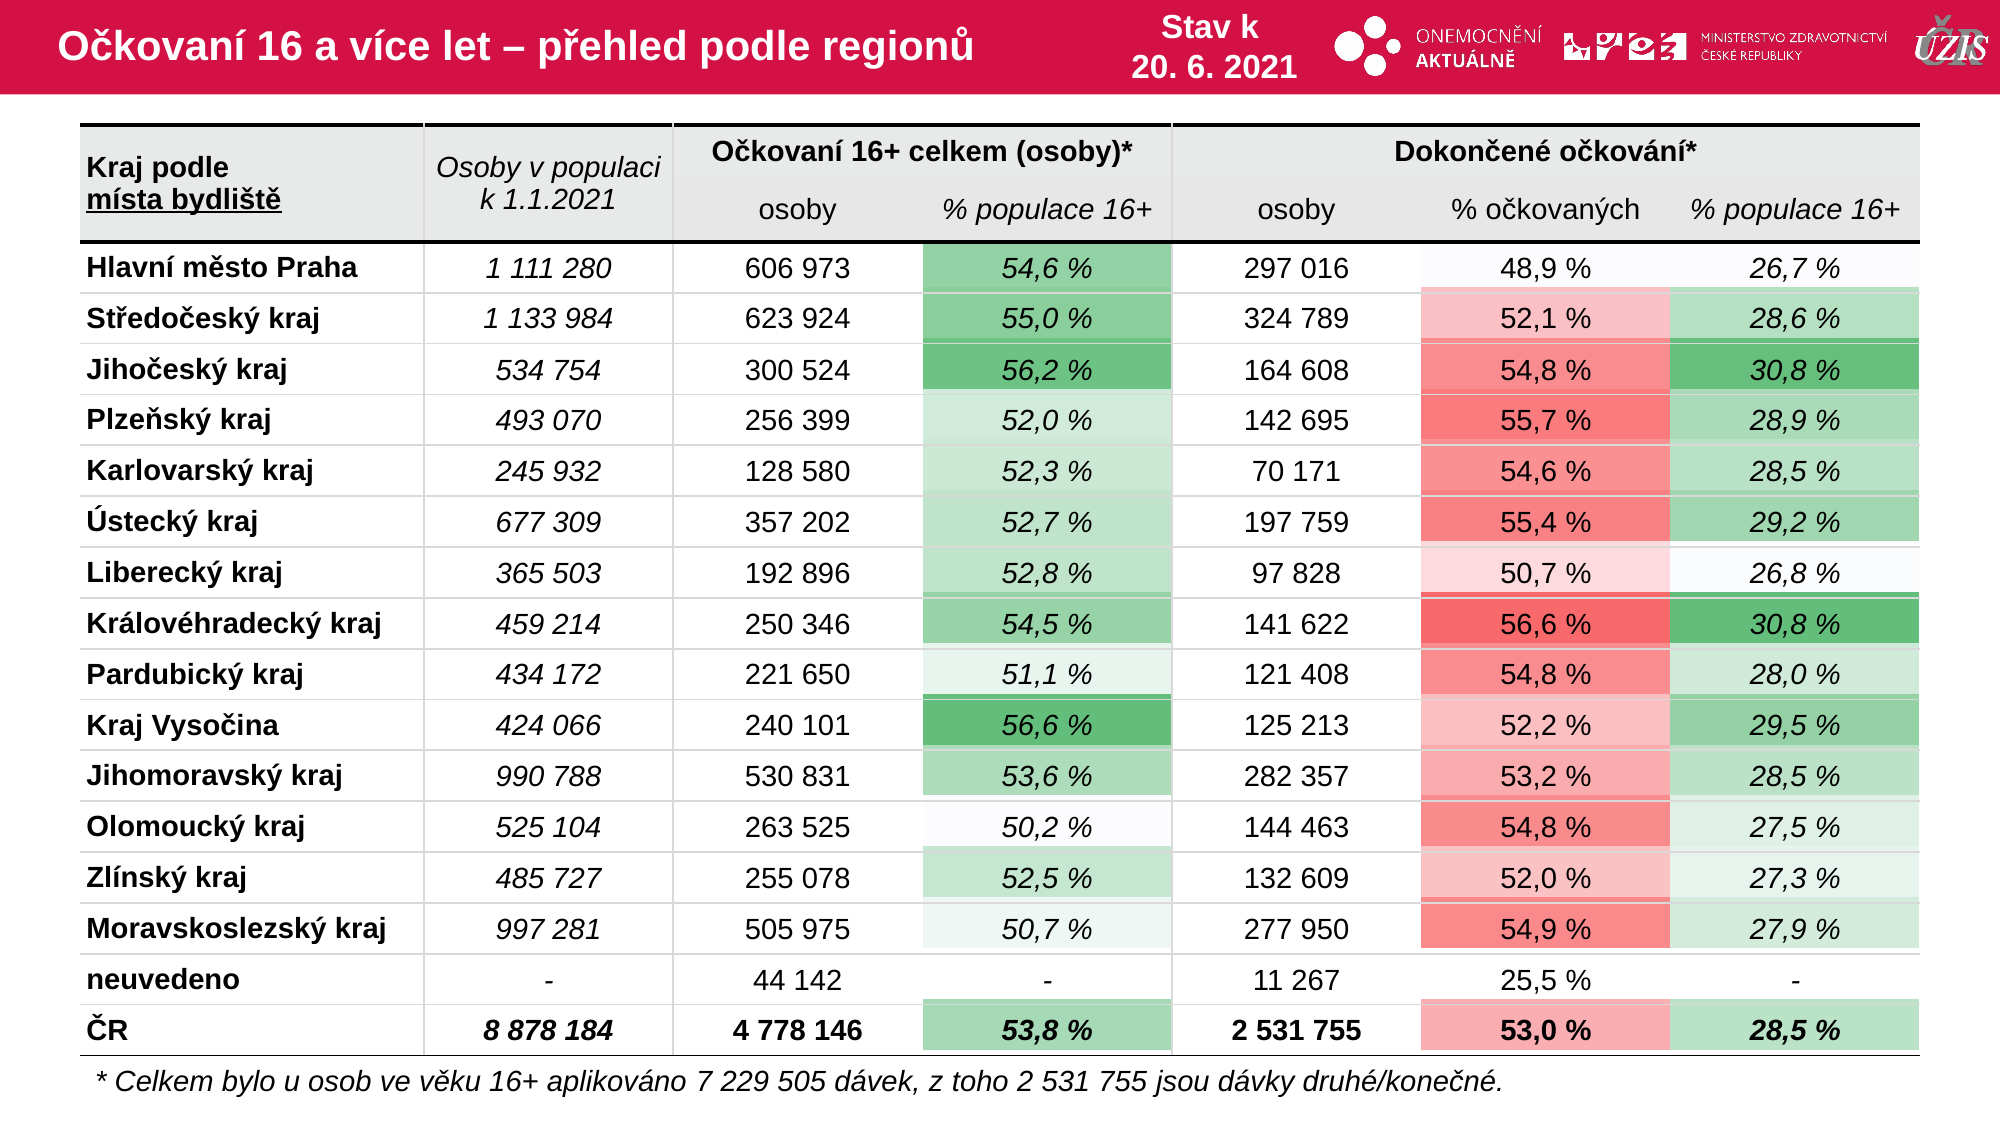

# Očkovaní 16 a více let – přehled podle regionů
Stav k
20. 6. 2021
| Kraj podle místa bydliště | Osoby v populaci k 1.1.2021 | Očkovaní 16+ celkem (osoby)\* |  | Dokončené očkování\* |  |  |
| --- | --- | --- | --- | --- | --- | --- |
|  |  | osoby | % populace 16+ | osoby | % očkovaných | % populace 16+ |
| Hlavní město Praha | 1 111 280 | 606 973 | 54,6 % | 297 016 | 48,9 % | 26,7 % |
| Středočeský kraj | 1 133 984 | 623 924 | 55,0 % | 324 789 | 52,1 % | 28,6 % |
| Jihočeský kraj | 534 754 | 300 524 | 56,2 % | 164 608 | 54,8 % | 30,8 % |
| Plzeňský kraj | 493 070 | 256 399 | 52,0 % | 142 695 | 55,7 % | 28,9 % |
| Karlovarský kraj | 245 932 | 128 580 | 52,3 % | 70 171 | 54,6 % | 28,5 % |
| Ústecký kraj | 677 309 | 357 202 | 52,7 % | 197 759 | 55,4 % | 29,2 % |
| Liberecký kraj | 365 503 | 192 896 | 52,8 % | 97 828 | 50,7 % | 26,8 % |
| Královéhradecký kraj | 459 214 | 250 346 | 54,5 % | 141 622 | 56,6 % | 30,8 % |
| Pardubický kraj | 434 172 | 221 650 | 51,1 % | 121 408 | 54,8 % | 28,0 % |
| Kraj Vysočina | 424 066 | 240 101 | 56,6 % | 125 213 | 52,2 % | 29,5 % |
| Jihomoravský kraj | 990 788 | 530 831 | 53,6 % | 282 357 | 53,2 % | 28,5 % |
| Olomoucký kraj | 525 104 | 263 525 | 50,2 % | 144 463 | 54,8 % | 27,5 % |
| Zlínský kraj | 485 727 | 255 078 | 52,5 % | 132 609 | 52,0 % | 27,3 % |
| Moravskoslezský kraj | 997 281 | 505 975 | 50,7 % | 277 950 | 54,9 % | 27,9 % |
| neuvedeno | - | 44 142 | - | 11 267 | 25,5 % | - |
| ČR | 8 878 184 | 4 778 146 | 53,8 % | 2 531 755 | 53,0 % | 28,5 % |
|  |  |  |  |  |  |
| --- | --- | --- | --- | --- | --- |
|  |  |  |  |  |  |
|  |  |  |  |  |  |
|  |  |  |  |  |  |
|  |  |  |  |  |  |
|  |  |  |  |  |  |
|  |  |  |  |  |  |
|  |  |  |  |  |  |
|  |  |  |  |  |  |
|  |  |  |  |  |  |
|  |  |  |  |  |  |
|  |  |  |  |  |  |
|  |  |  |  |  |  |
|  |  |  |  |  |  |
|  |  |  |  |  |  |
|  |  |  |  |  |  |
* Celkem bylo u osob ve věku 16+ aplikováno 7 229 505 dávek, z toho 2 531 755 jsou dávky druhé/konečné.